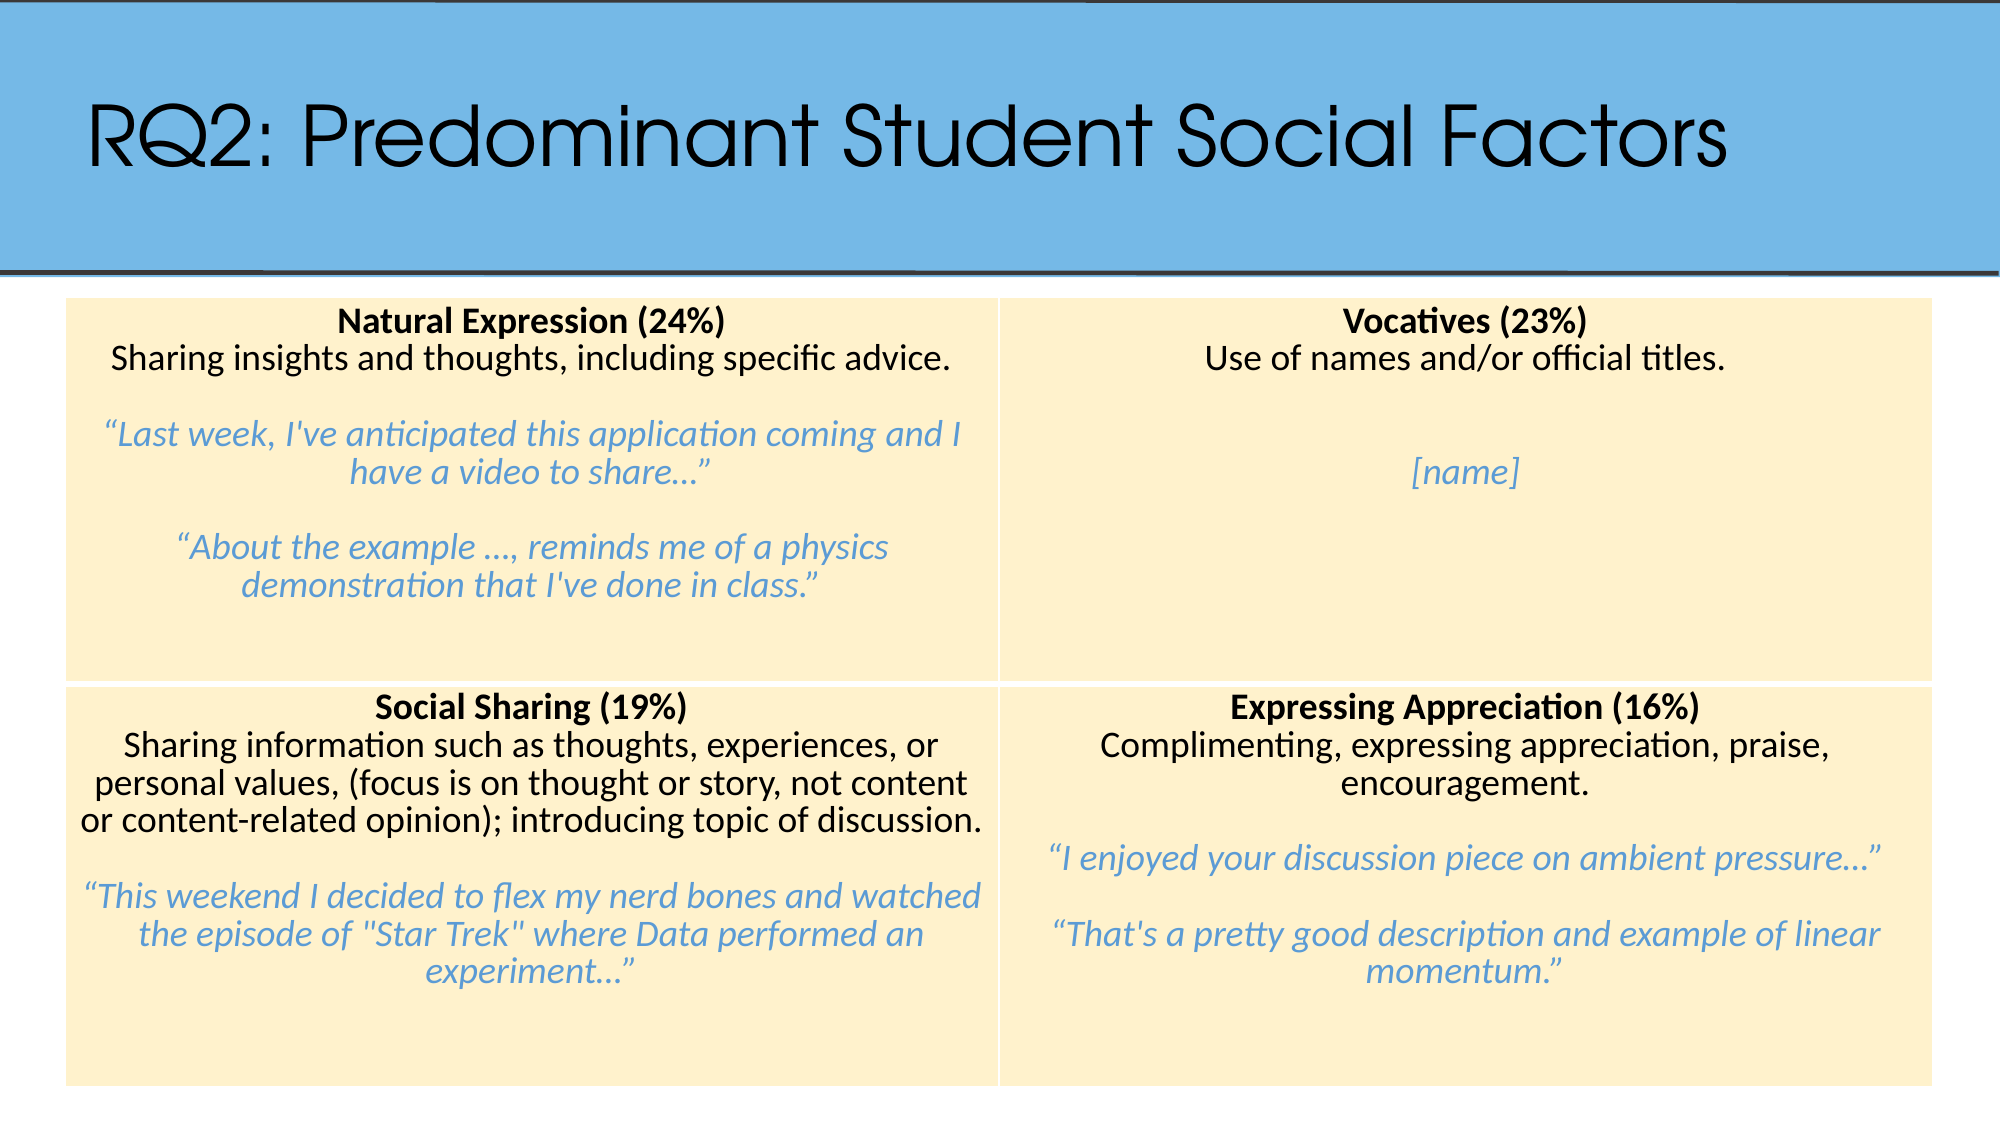

# RQ2: Predominant Student Social Factors
| Natural Expression (24%) Sharing insights and thoughts, including specific advice. “Last week, I've anticipated this application coming and I have a video to share…” “About the example …, reminds me of a physics demonstration that I've done in class.” | Vocatives (23%) Use of names and/or official titles. [name] |
| --- | --- |
| Social Sharing (19%) Sharing information such as thoughts, experiences, or personal values, (focus is on thought or story, not content or content-related opinion); introducing topic of discussion. “This weekend I decided to flex my nerd bones and watched the episode of "Star Trek" where Data performed an experiment…” | Expressing Appreciation (16%) Complimenting, expressing appreciation, praise, encouragement. “I enjoyed your discussion piece on ambient pressure…” “That's a pretty good description and example of linear momentum.” |